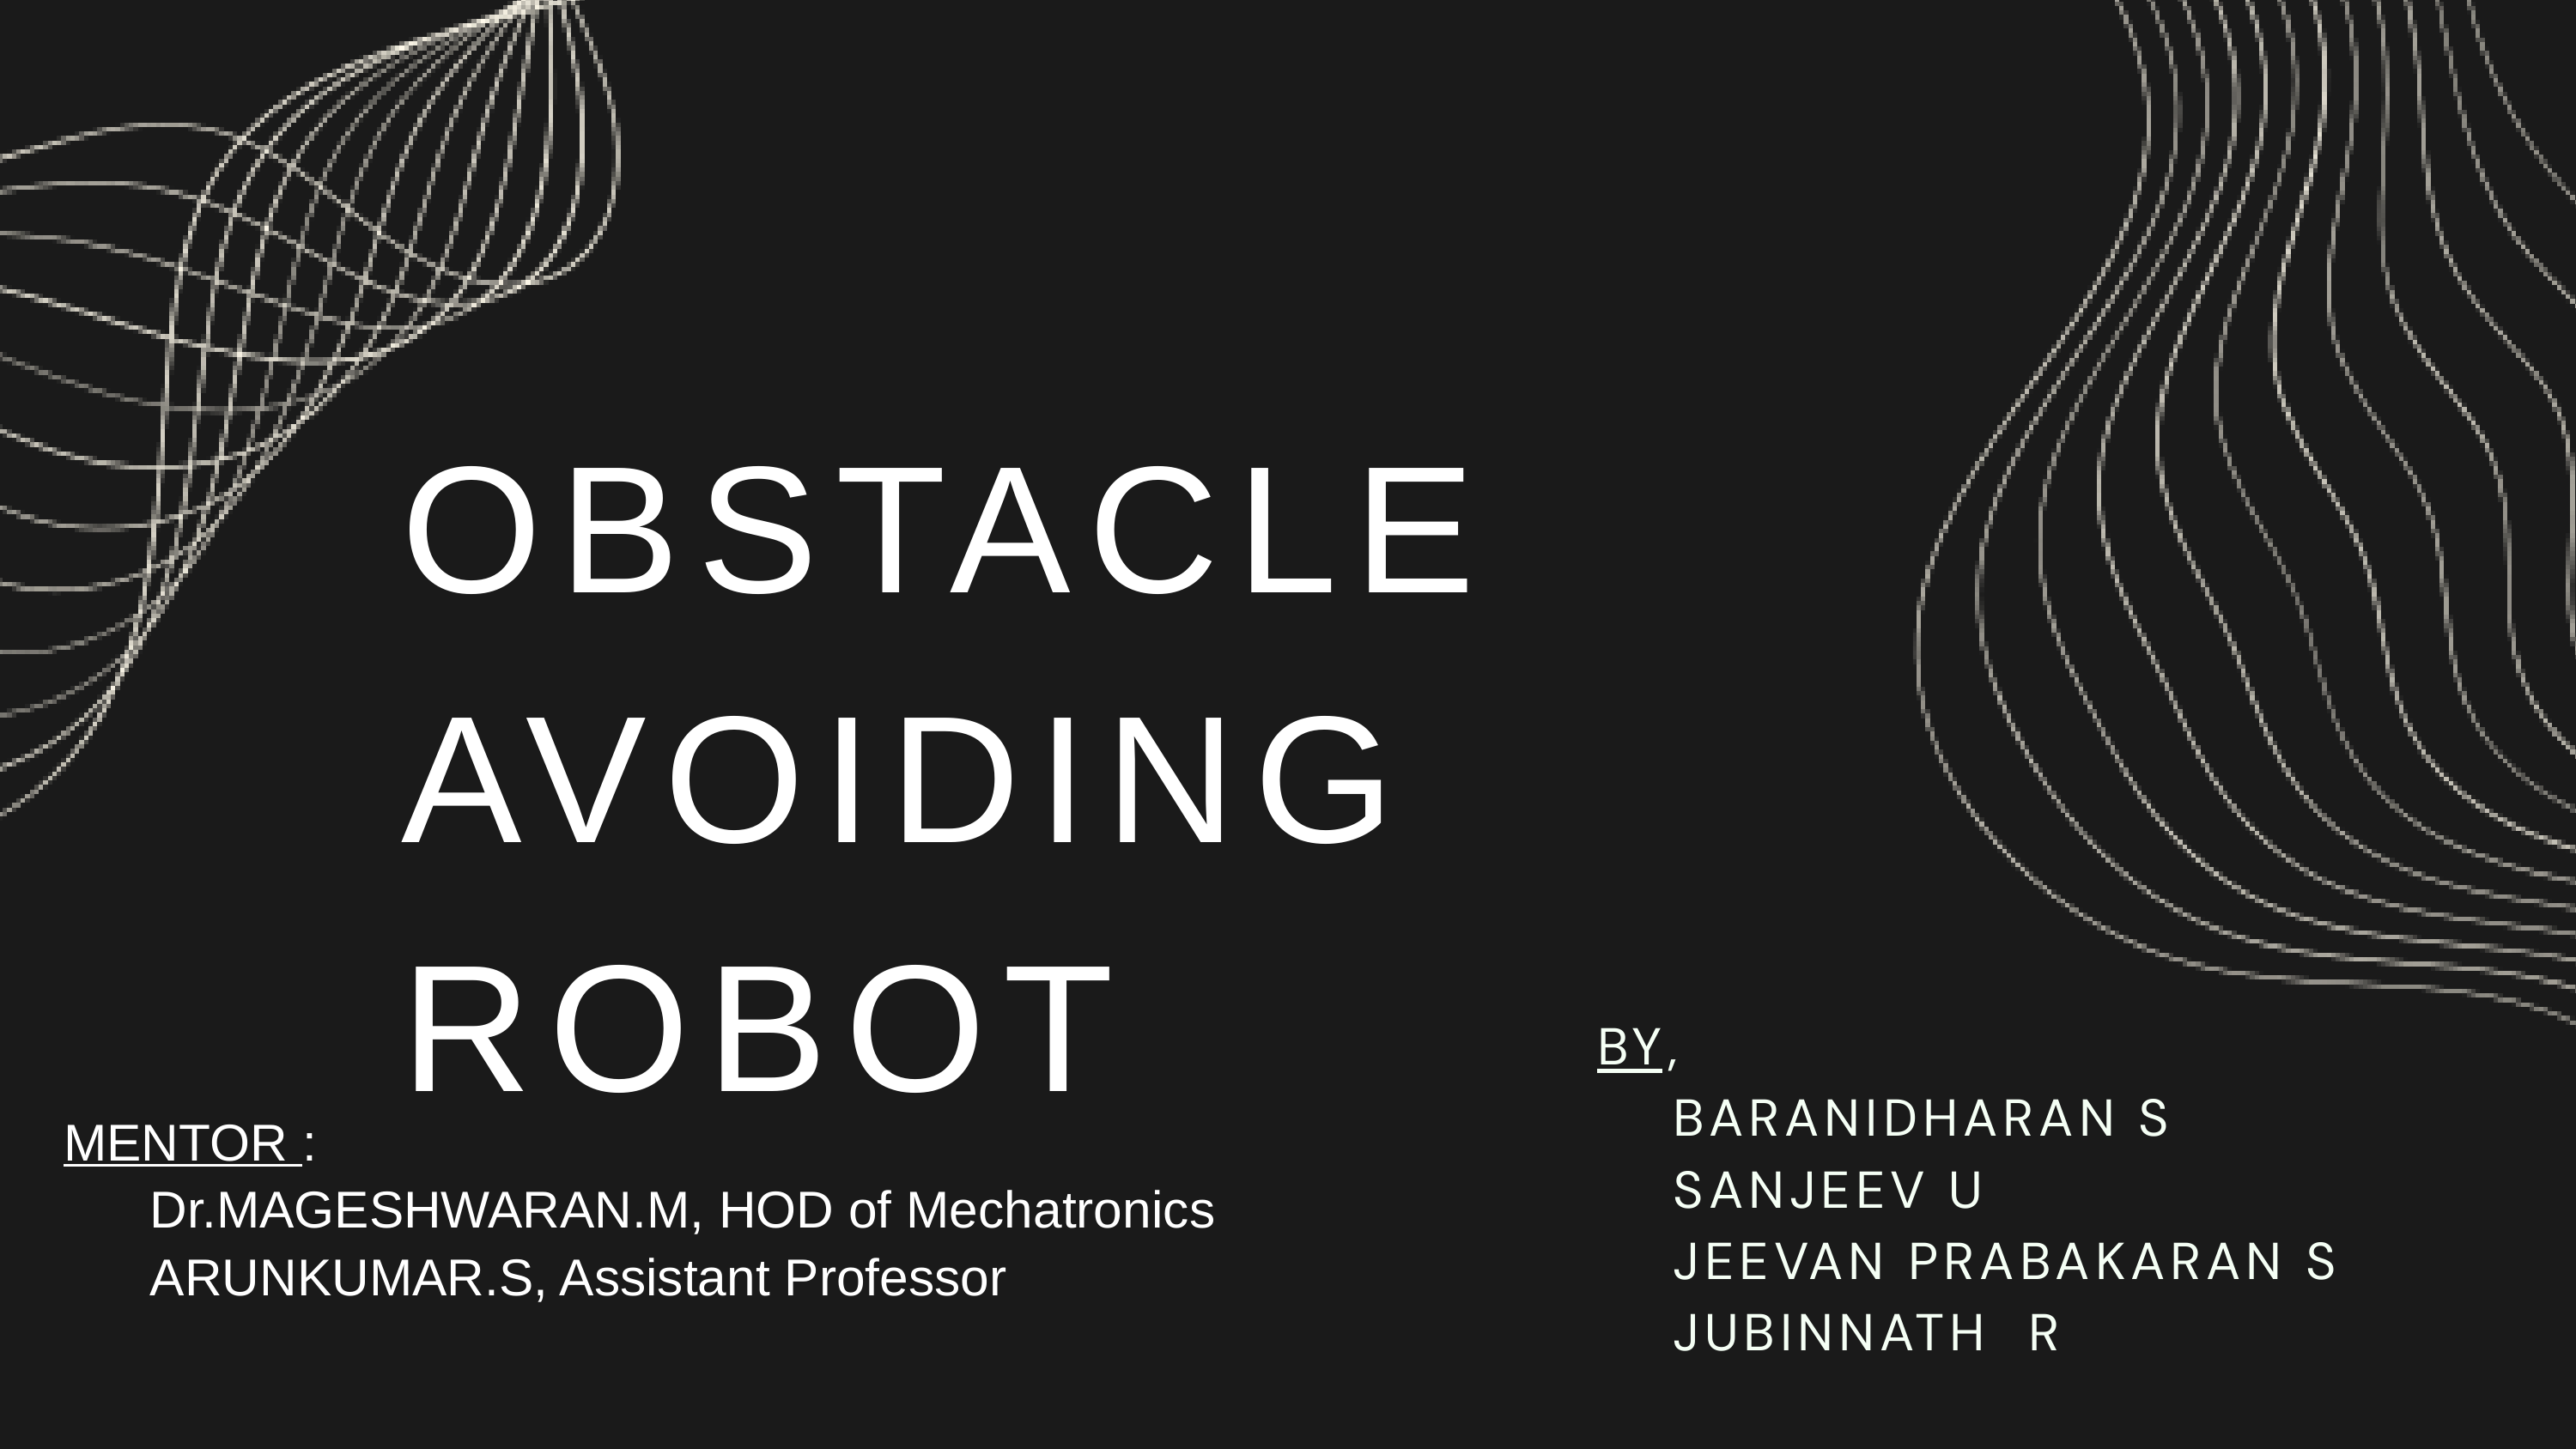

OBSTACLE AVOIDING ROBOT
BY,
    BARANIDHARAN S
    SANJEEV U
    JEEVAN PRABAKARAN S
    JUBINNATH  R
MENTOR :
      Dr.MAGESHWARAN.M, HOD of Mechatronics
      ARUNKUMAR.S, Assistant Professor